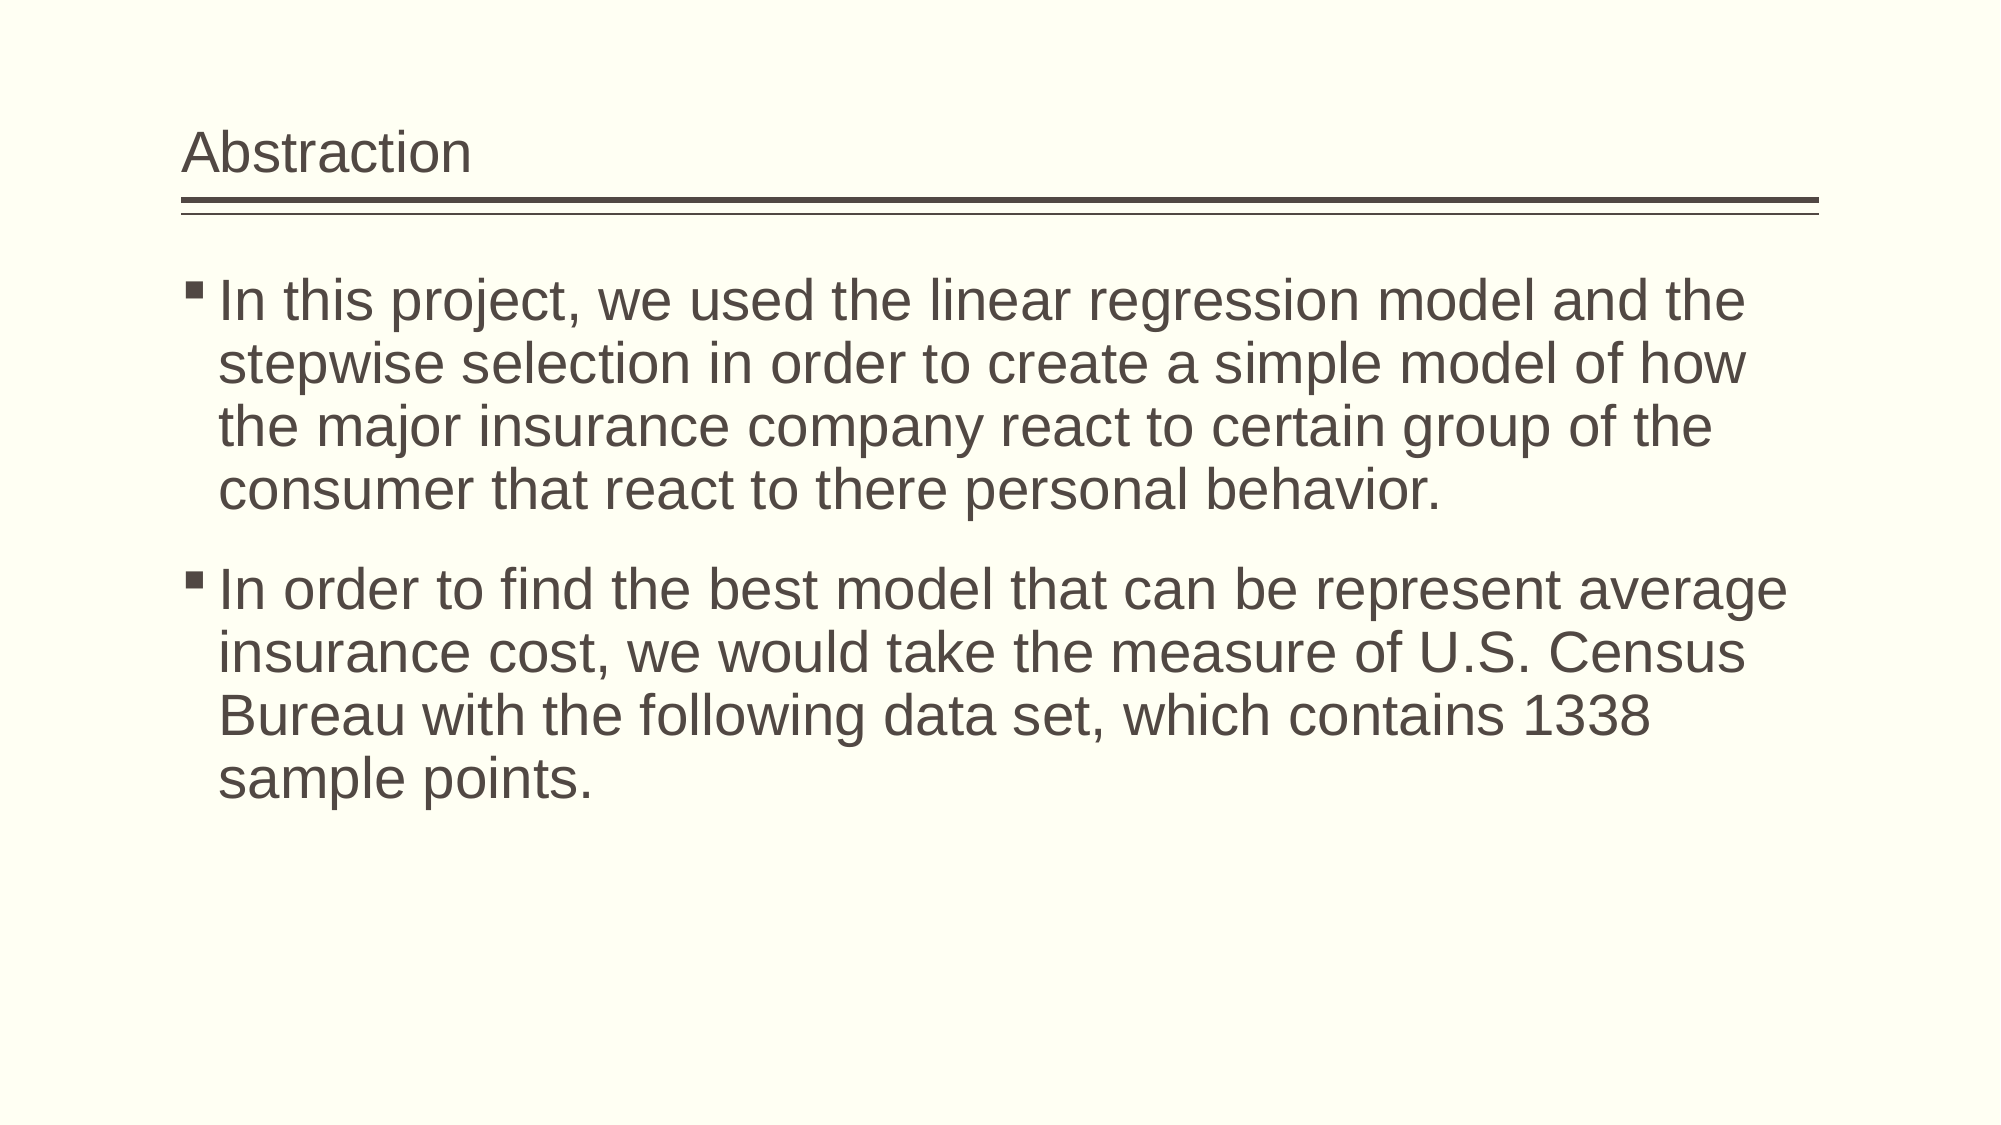

# Abstraction
In this project, we used the linear regression model and the stepwise selection in order to create a simple model of how the major insurance company react to certain group of the consumer that react to there personal behavior.
In order to find the best model that can be represent average insurance cost, we would take the measure of U.S. Census Bureau with the following data set, which contains 1338 sample points.